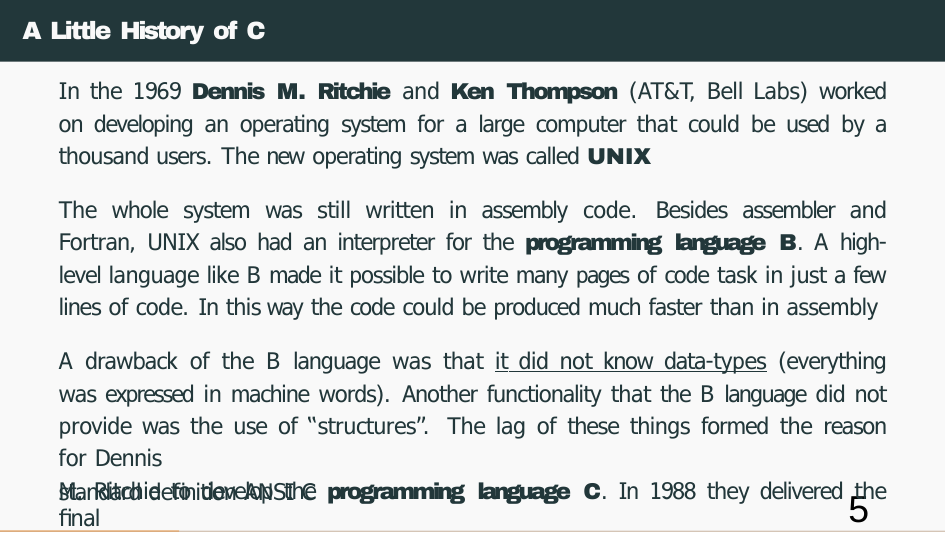

# A Little History of C
In the 1969 Dennis M. Ritchie and Ken Thompson (AT&T, Bell Labs) worked on developing an operating system for a large computer that could be used by a thousand users. The new operating system was called UNIX
The whole system was still written in assembly code. Besides assembler and Fortran, UNIX also had an interpreter for the programming language B. A high-level language like B made it possible to write many pages of code task in just a few lines of code. In this way the code could be produced much faster than in assembly
A drawback of the B language was that it did not know data-types (everything was expressed in machine words). Another functionality that the B language did not provide was the use of “structures”. The lag of these things formed the reason for Dennis
M. Ritchie to develop the programming language C. In 1988 they delivered the final
standard definition ANSI C